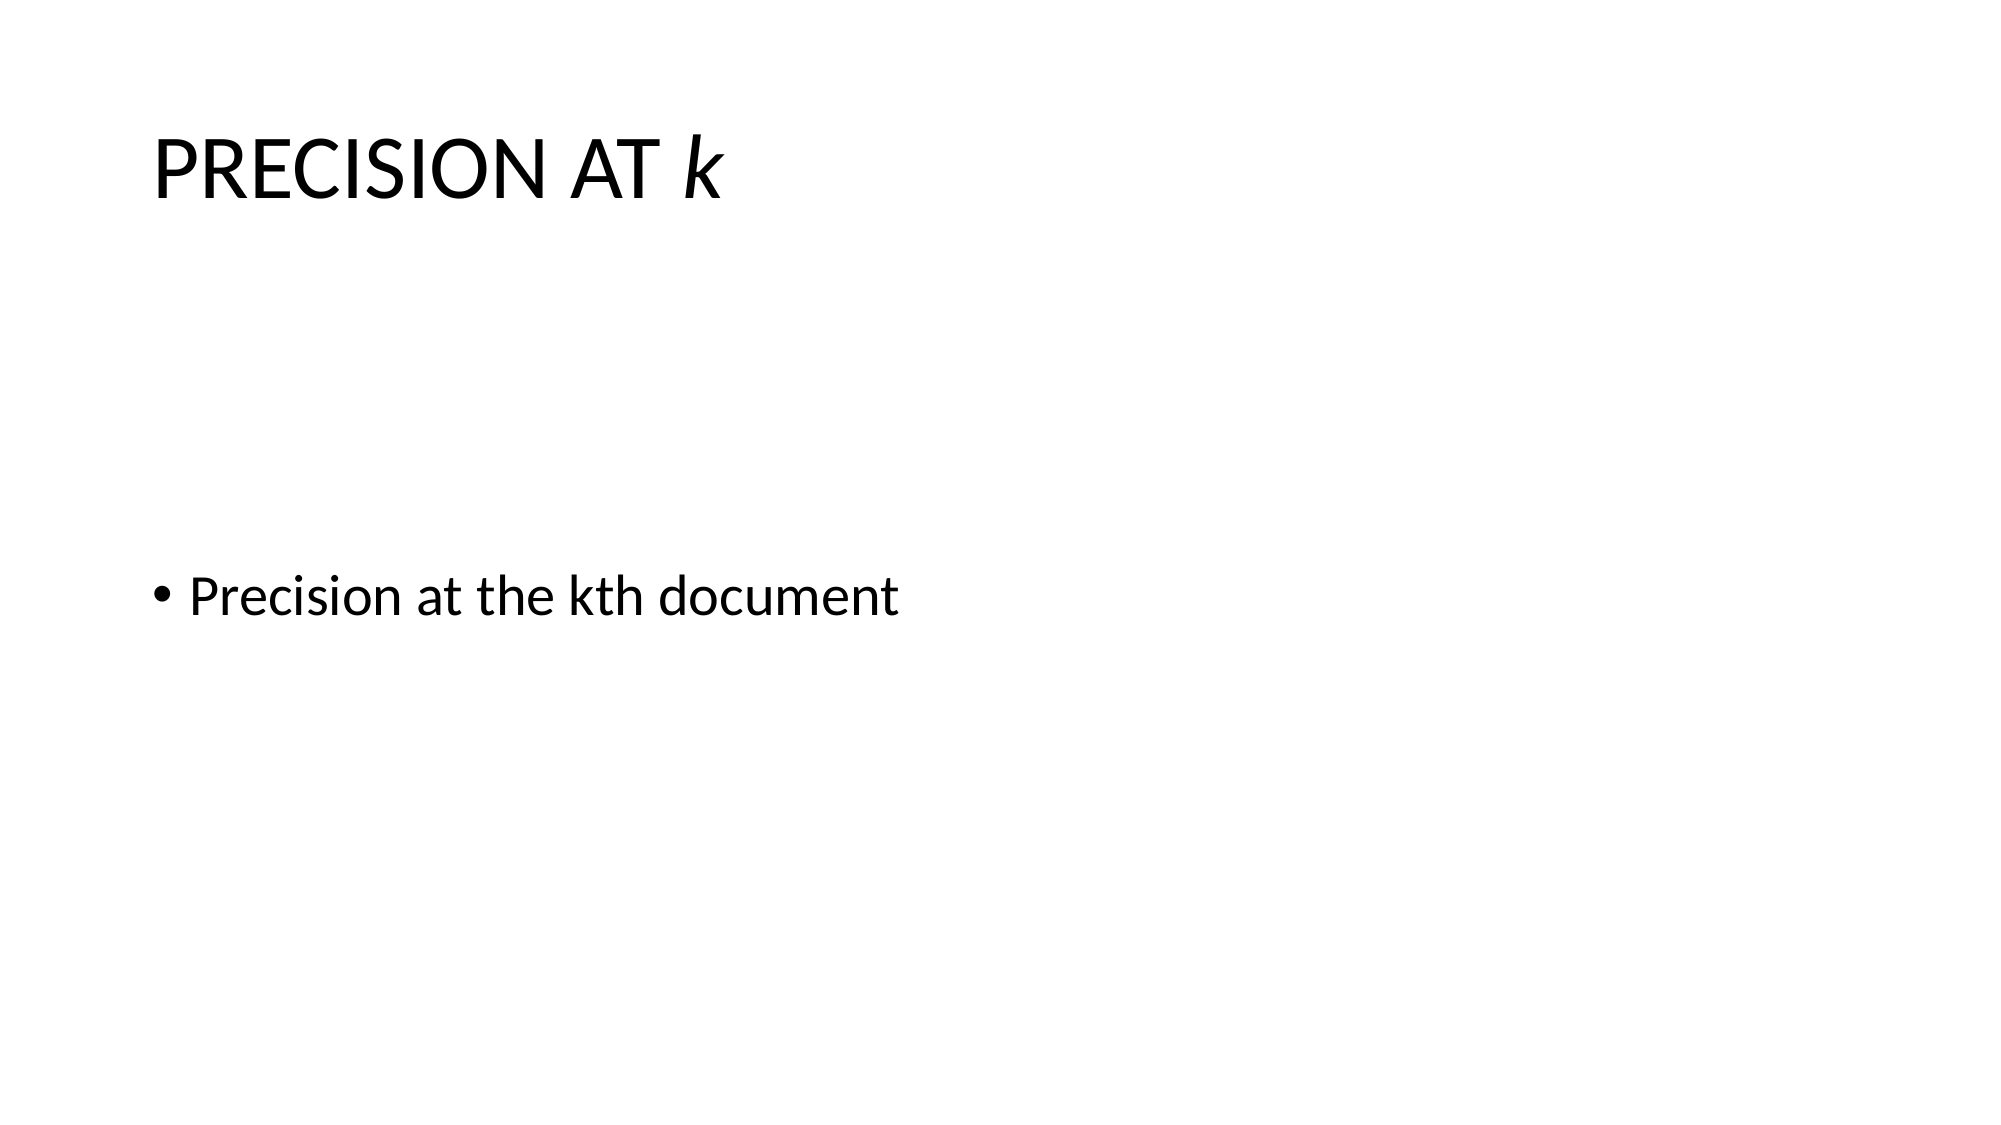

PRECISION AT k

Precision at the kth document